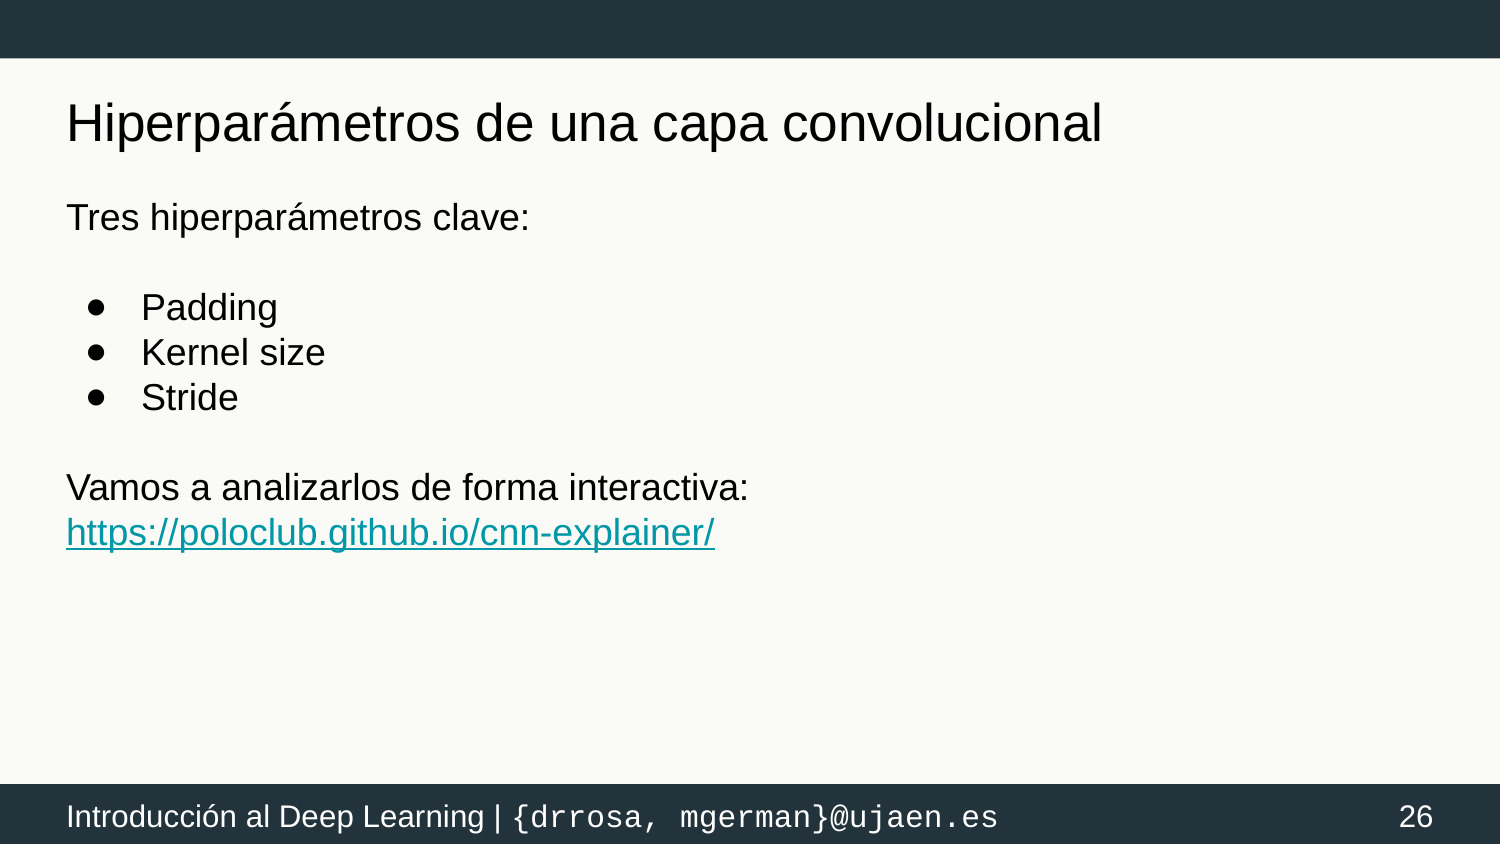

# Hiperparámetros de una capa convolucional

Tres hiperparámetros clave:

Padding
Kernel size
Stride

Vamos a analizarlos de forma interactiva: https://poloclub.github.io/cnn-explainer/
26